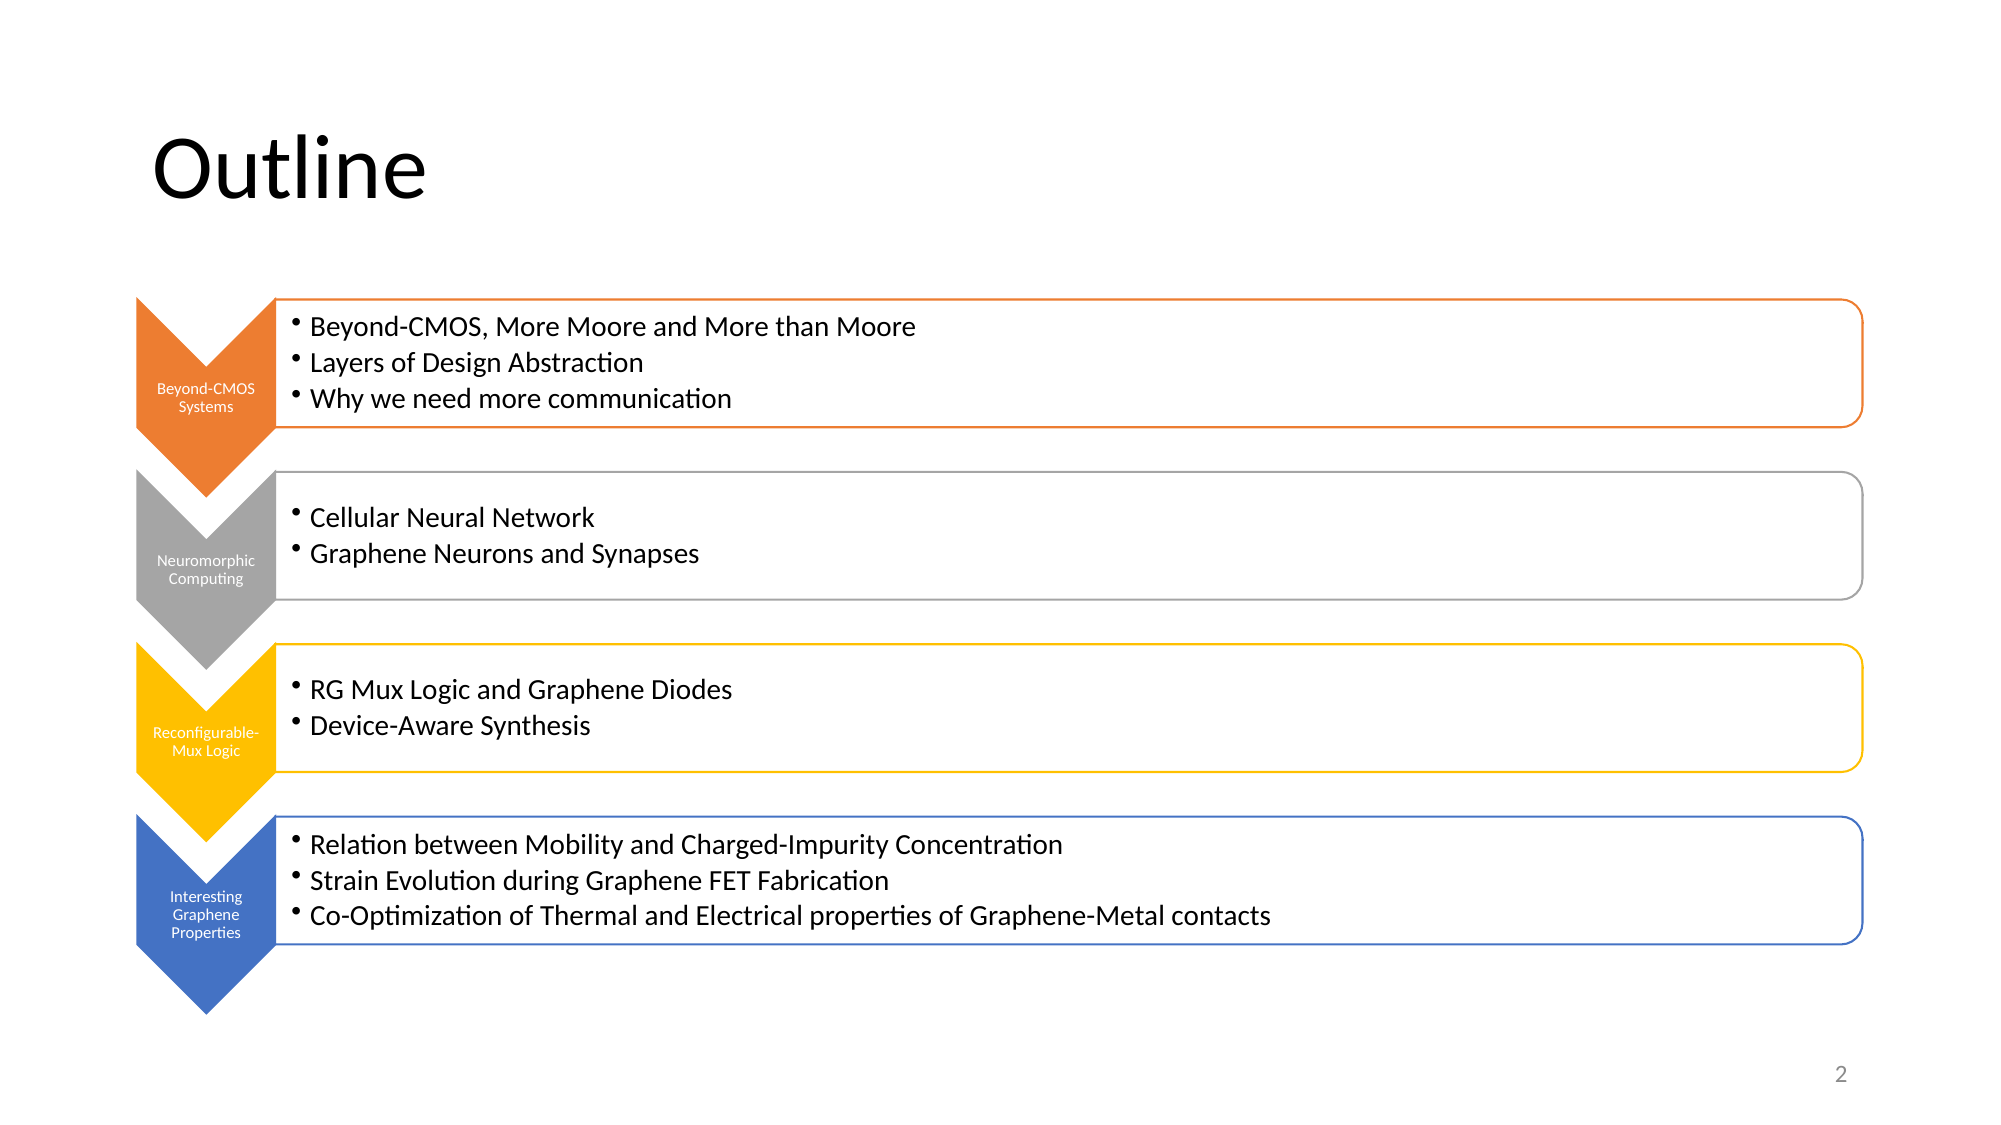

# Outline
Beyond-CMOS Systems
Beyond-CMOS, More Moore and More than Moore
Layers of Design Abstraction
Why we need more communication
Neuromorphic Computing
Cellular Neural Network
Graphene Neurons and Synapses
Reconfigurable-Mux Logic
RG Mux Logic and Graphene Diodes
Device-Aware Synthesis
Interesting Graphene Properties
Relation between Mobility and Charged-Impurity Concentration
Strain Evolution during Graphene FET Fabrication
Co-Optimization of Thermal and Electrical properties of Graphene-Metal contacts
2